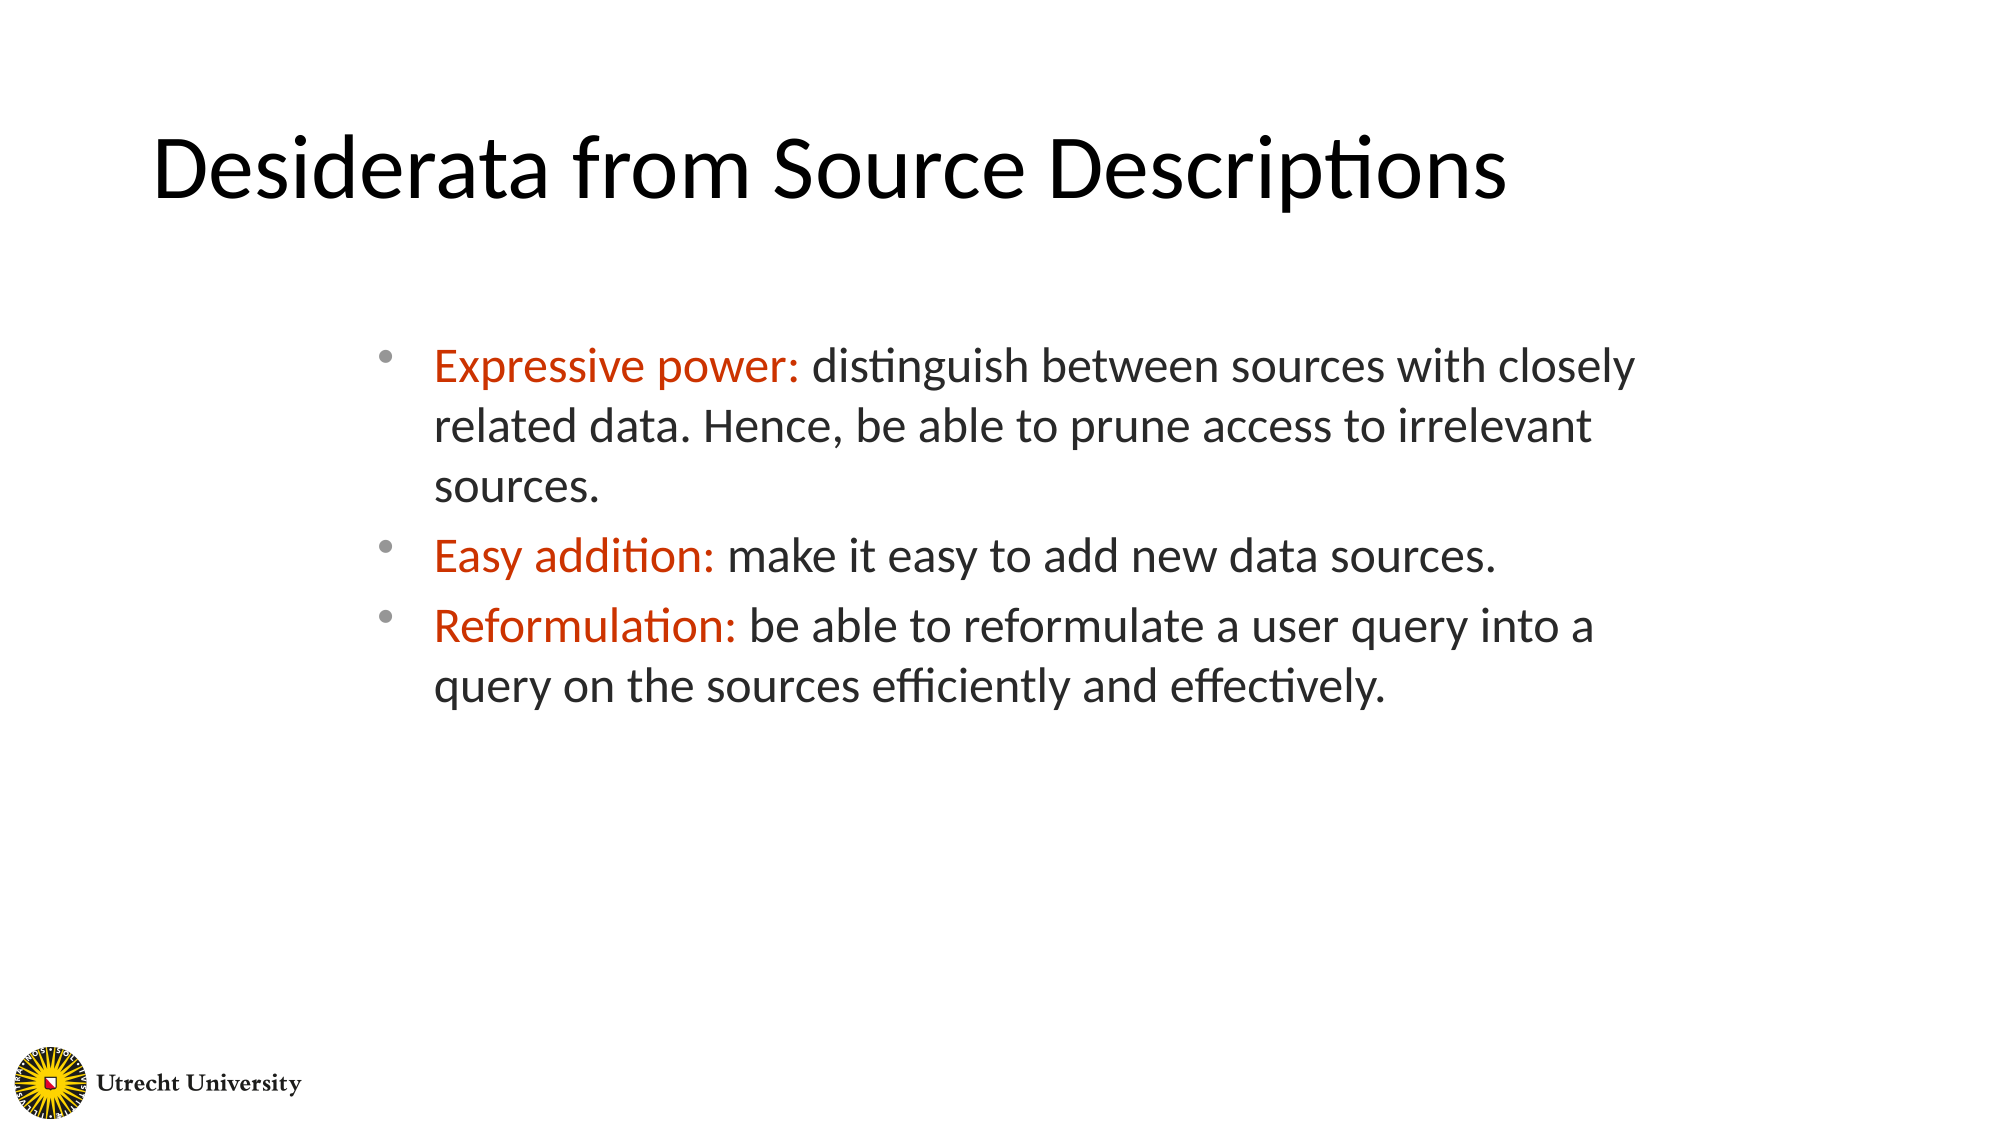

# Desiderata from Source Descriptions
Expressive power: distinguish between sources with closely related data. Hence, be able to prune access to irrelevant sources.
Easy addition: make it easy to add new data sources.
Reformulation: be able to reformulate a user query into a query on the sources efficiently and effectively.